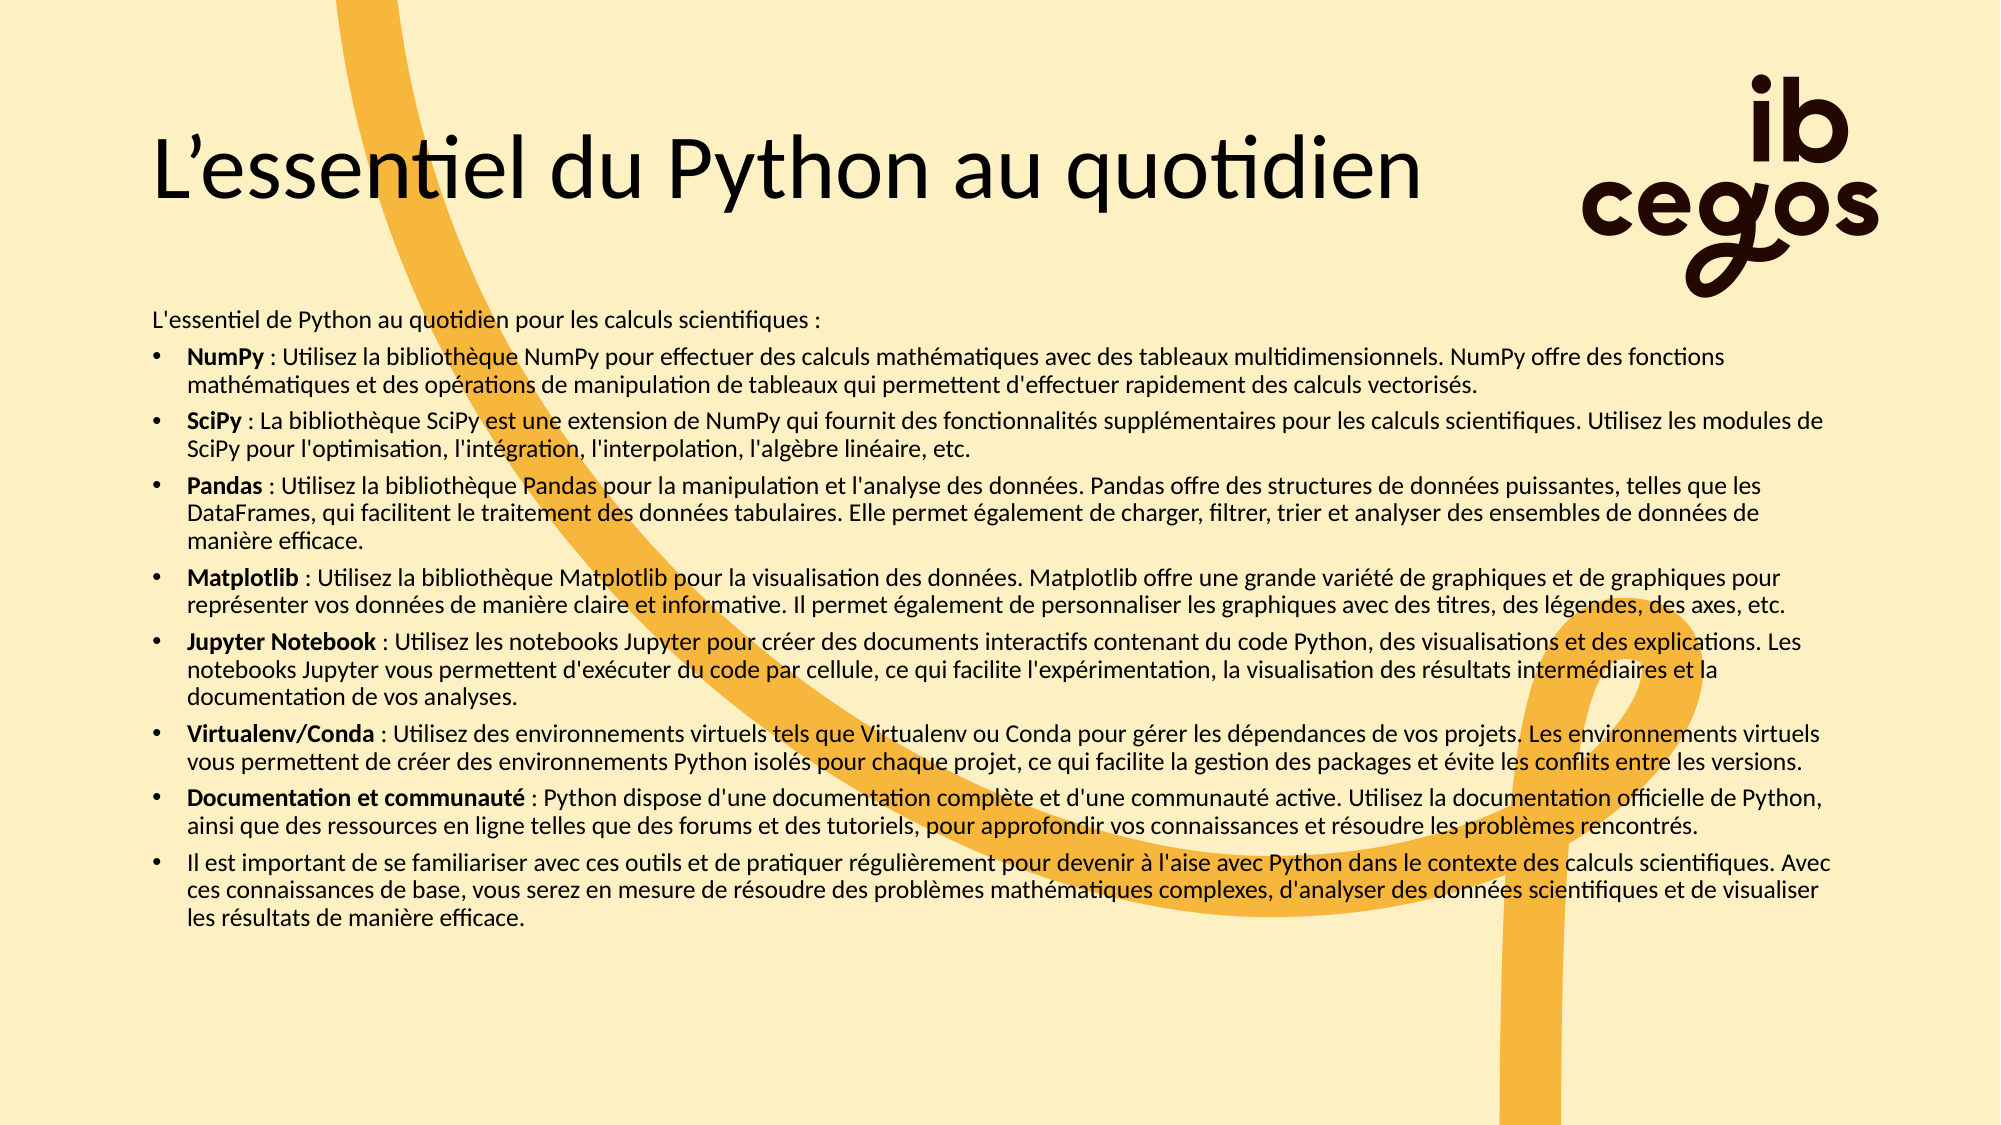

# L’essentiel du Python au quotidien
L'essentiel de Python au quotidien pour les calculs scientifiques :
NumPy : Utilisez la bibliothèque NumPy pour effectuer des calculs mathématiques avec des tableaux multidimensionnels. NumPy offre des fonctions mathématiques et des opérations de manipulation de tableaux qui permettent d'effectuer rapidement des calculs vectorisés.
SciPy : La bibliothèque SciPy est une extension de NumPy qui fournit des fonctionnalités supplémentaires pour les calculs scientifiques. Utilisez les modules de SciPy pour l'optimisation, l'intégration, l'interpolation, l'algèbre linéaire, etc.
Pandas : Utilisez la bibliothèque Pandas pour la manipulation et l'analyse des données. Pandas offre des structures de données puissantes, telles que les DataFrames, qui facilitent le traitement des données tabulaires. Elle permet également de charger, filtrer, trier et analyser des ensembles de données de manière efficace.
Matplotlib : Utilisez la bibliothèque Matplotlib pour la visualisation des données. Matplotlib offre une grande variété de graphiques et de graphiques pour représenter vos données de manière claire et informative. Il permet également de personnaliser les graphiques avec des titres, des légendes, des axes, etc.
Jupyter Notebook : Utilisez les notebooks Jupyter pour créer des documents interactifs contenant du code Python, des visualisations et des explications. Les notebooks Jupyter vous permettent d'exécuter du code par cellule, ce qui facilite l'expérimentation, la visualisation des résultats intermédiaires et la documentation de vos analyses.
Virtualenv/Conda : Utilisez des environnements virtuels tels que Virtualenv ou Conda pour gérer les dépendances de vos projets. Les environnements virtuels vous permettent de créer des environnements Python isolés pour chaque projet, ce qui facilite la gestion des packages et évite les conflits entre les versions.
Documentation et communauté : Python dispose d'une documentation complète et d'une communauté active. Utilisez la documentation officielle de Python, ainsi que des ressources en ligne telles que des forums et des tutoriels, pour approfondir vos connaissances et résoudre les problèmes rencontrés.
Il est important de se familiariser avec ces outils et de pratiquer régulièrement pour devenir à l'aise avec Python dans le contexte des calculs scientifiques. Avec ces connaissances de base, vous serez en mesure de résoudre des problèmes mathématiques complexes, d'analyser des données scientifiques et de visualiser les résultats de manière efficace.